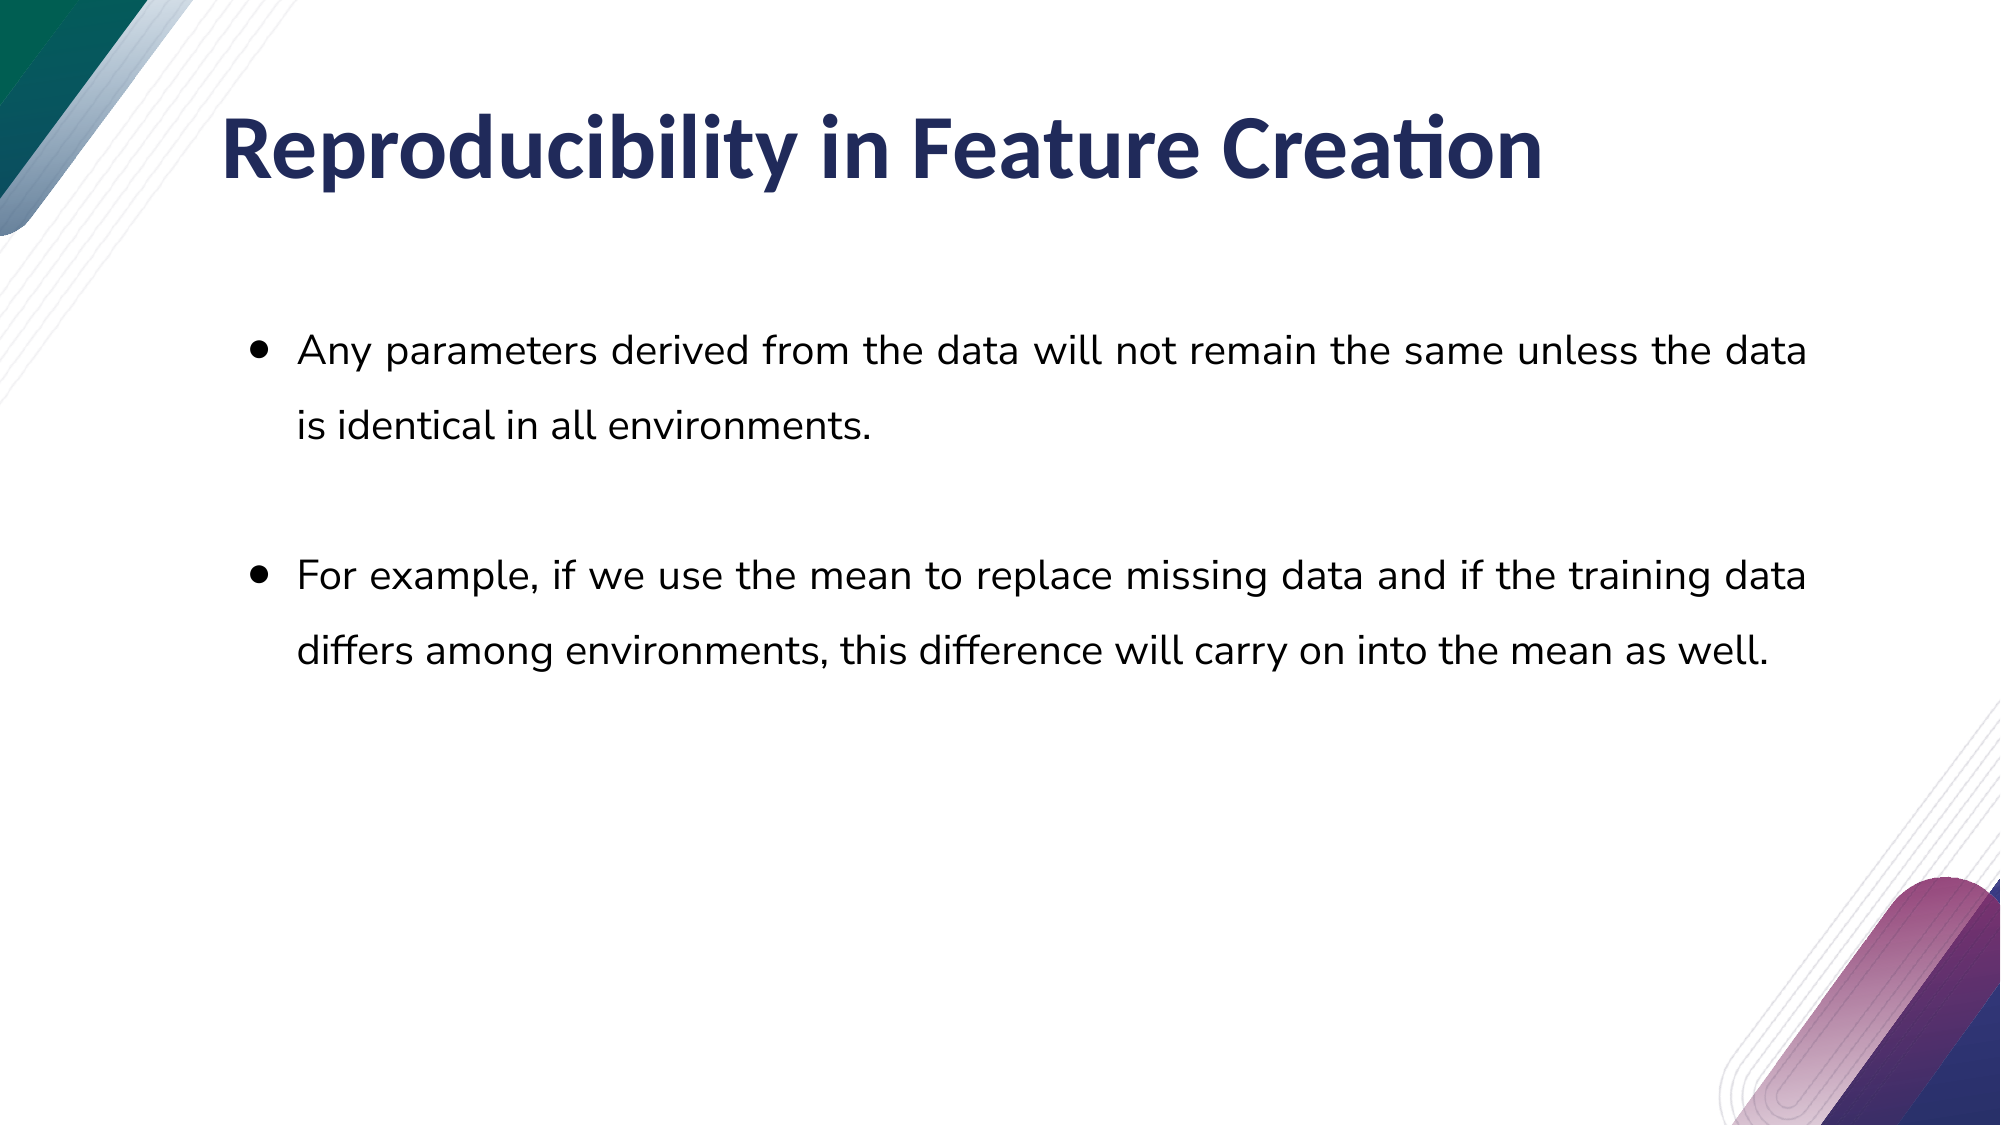

# Reproducibility in Feature Creation
Any parameters derived from the data will not remain the same unless the data is identical in all environments.

For example, if we use the mean to replace missing data and if the training data differs among environments, this difference will carry on into the mean as well.